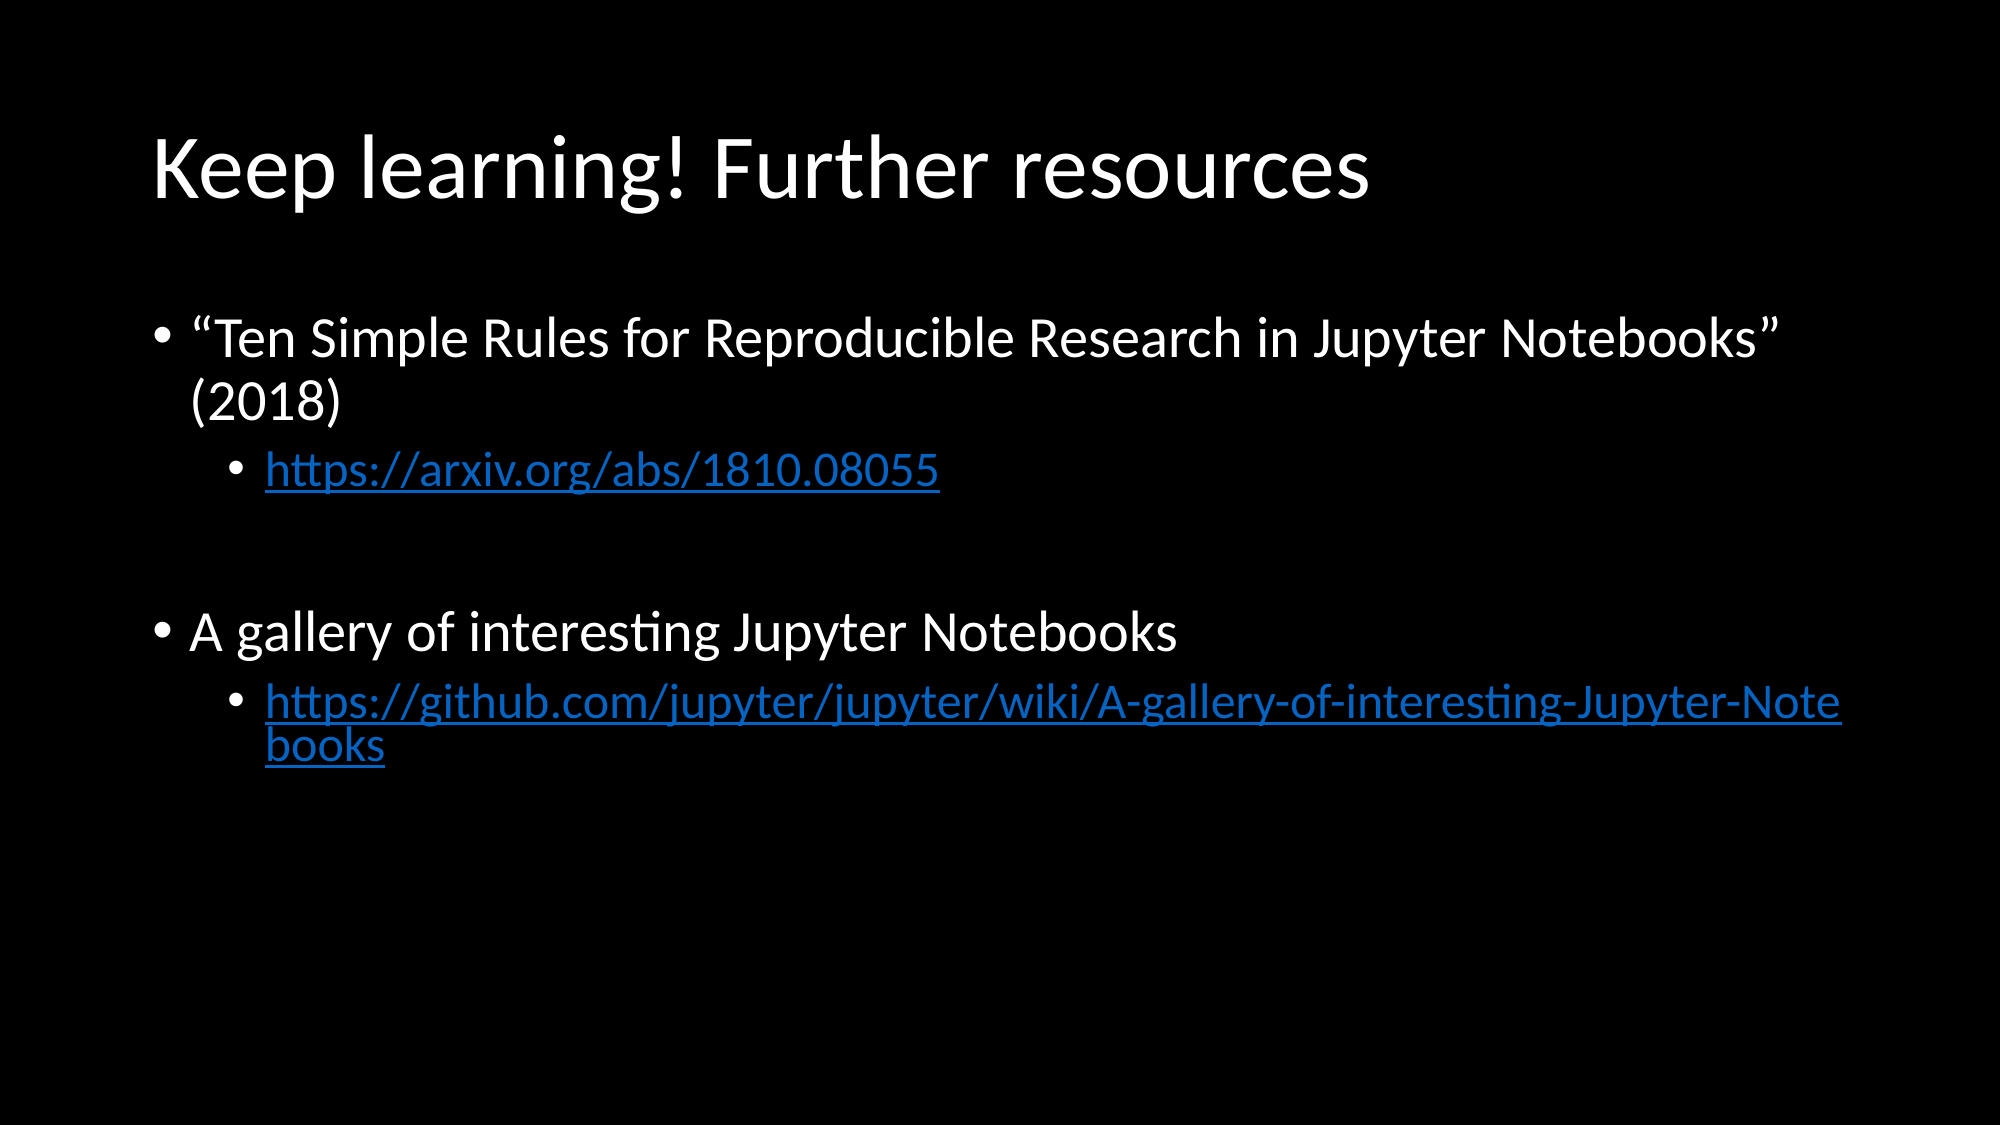

# Keep learning! Further resources
“Ten Simple Rules for Reproducible Research in Jupyter Notebooks” (2018)
https://arxiv.org/abs/1810.08055

A gallery of interesting Jupyter Notebooks
https://github.com/jupyter/jupyter/wiki/A-gallery-of-interesting-Jupyter-Notebooks